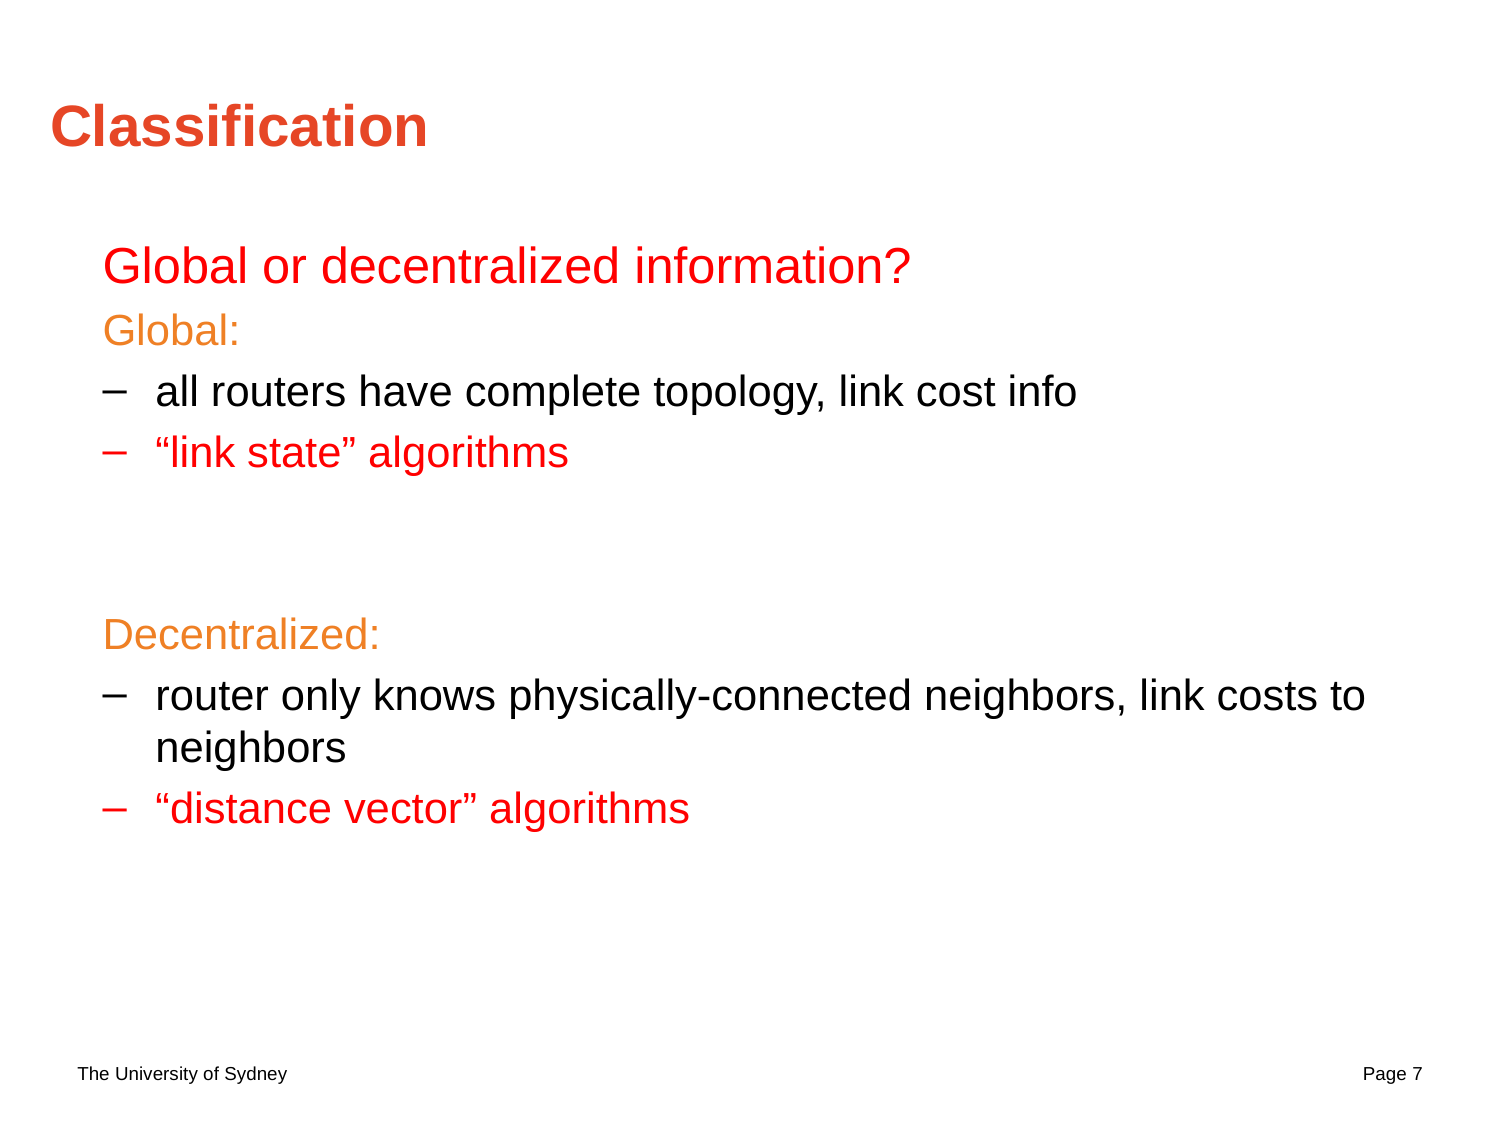

# Classification
Global or decentralized information?
Global:
all routers have complete topology, link cost info
“link state” algorithms

Decentralized:
router only knows physically-connected neighbors, link costs to neighbors
“distance vector” algorithms